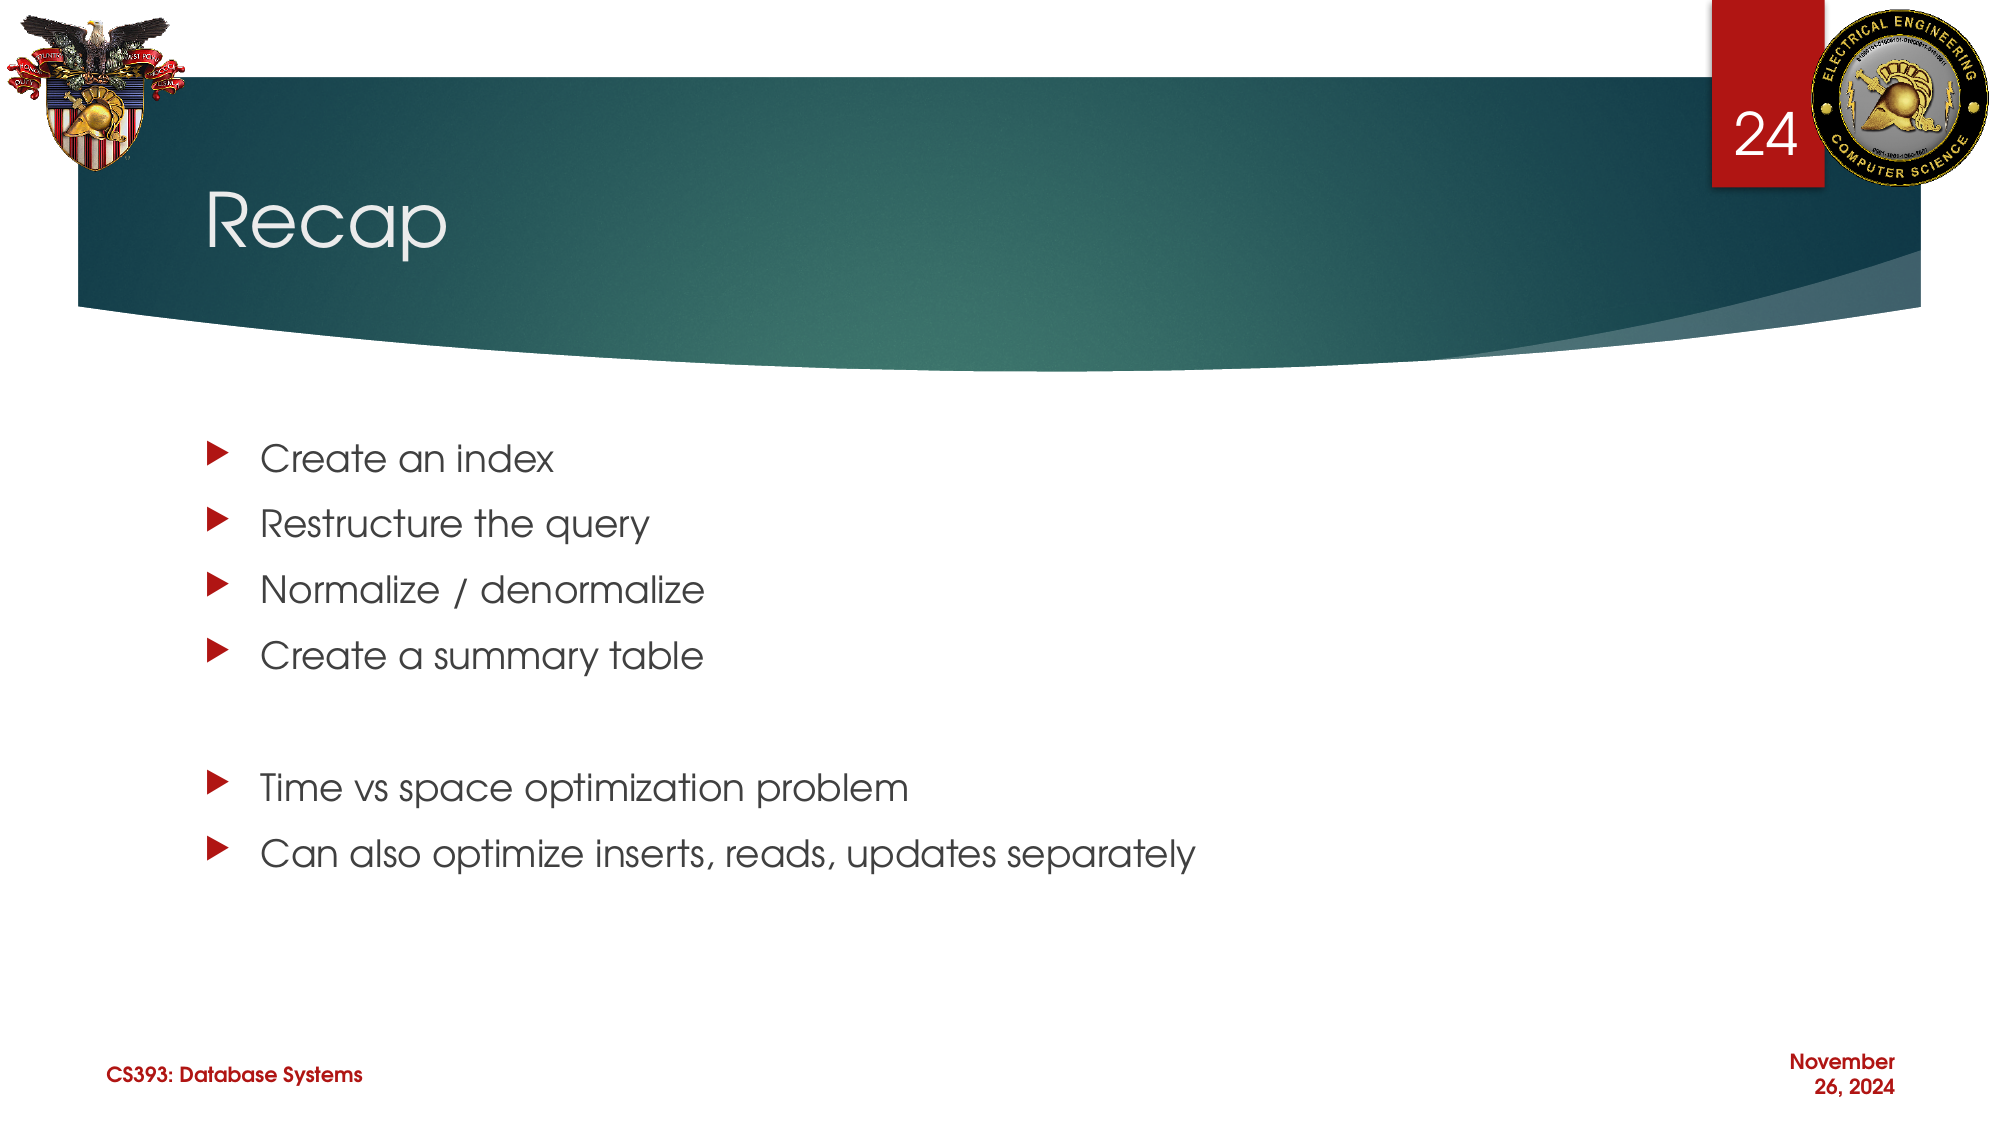

24
# Recap
Create an index
Restructure the query
Normalize / denormalize
Create a summary table

Time vs space optimization problem
Can also optimize inserts, reads, updates separately
CS393: Database Systems
November 26, 2024